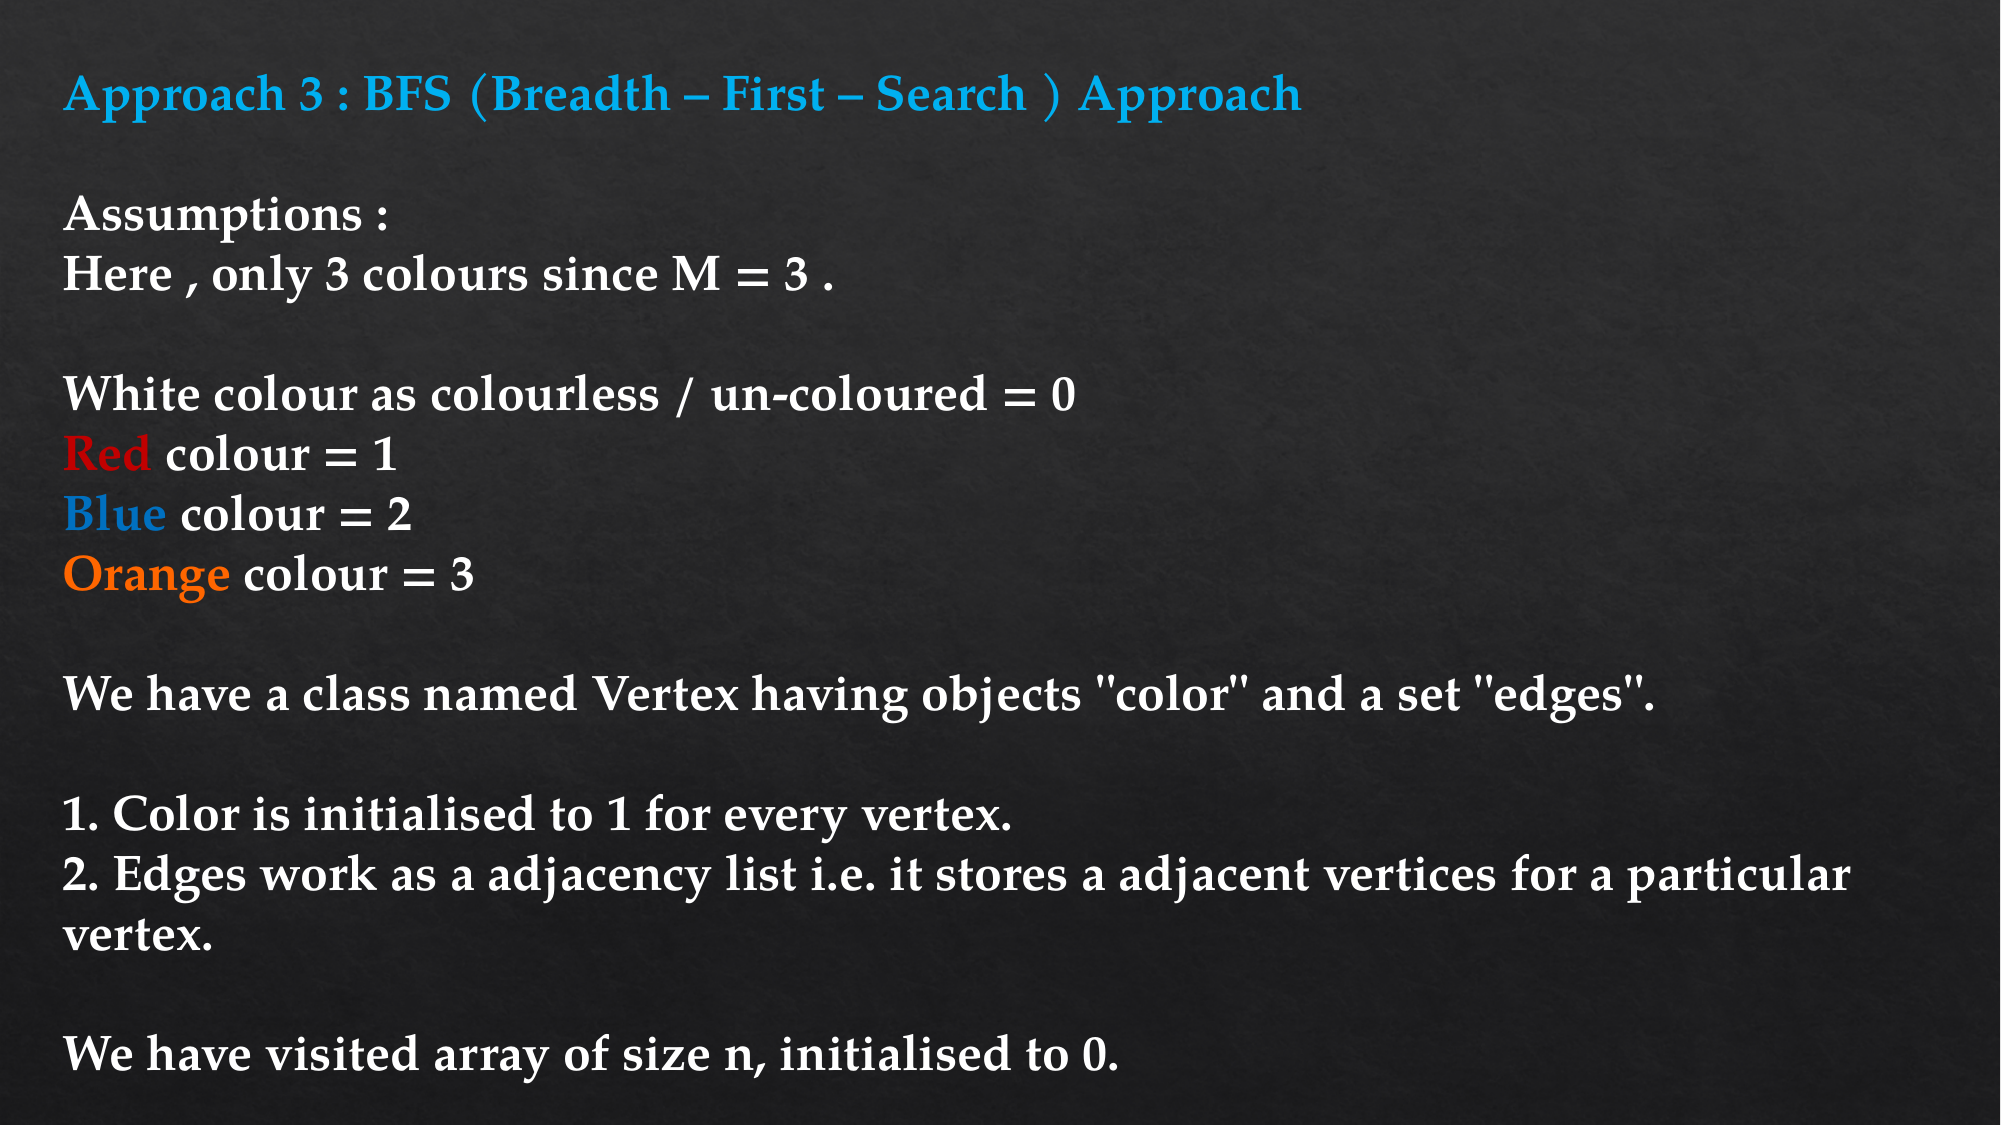

Approach 3 : BFS (Breadth – First – Search ) Approach

Assumptions :
Here , only 3 colours since M = 3 .

White colour as colourless / un-coloured = 0
Red colour = 1
Blue colour = 2
Orange colour = 3

We have a class named Vertex having objects "color" and a set "edges".

1. Color is initialised to 1 for every vertex.
2. Edges work as a adjacency list i.e. it stores a adjacent vertices for a particular  vertex.

We have visited array of size n, initialised to 0.